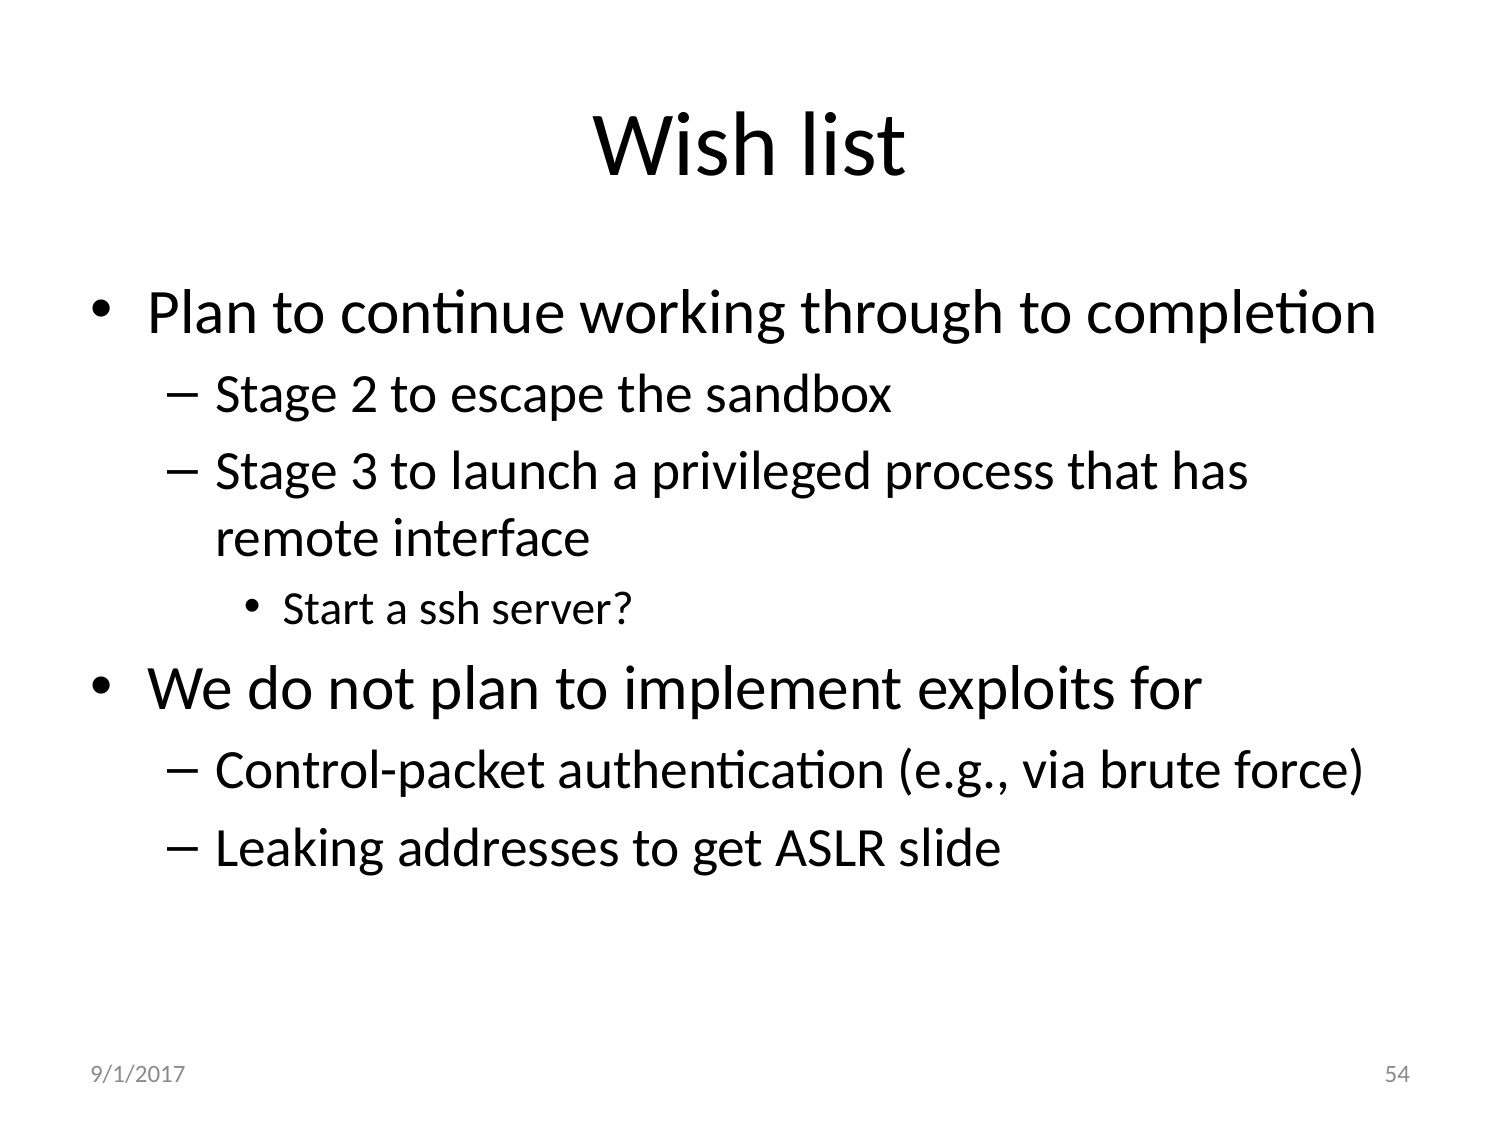

# Wish list
Plan to continue working through to completion
Stage 2 to escape the sandbox
Stage 3 to launch a privileged process that has remote interface
Start a ssh server?
We do not plan to implement exploits for
Control-packet authentication (e.g., via brute force)
Leaking addresses to get ASLR slide
9/1/2017
54